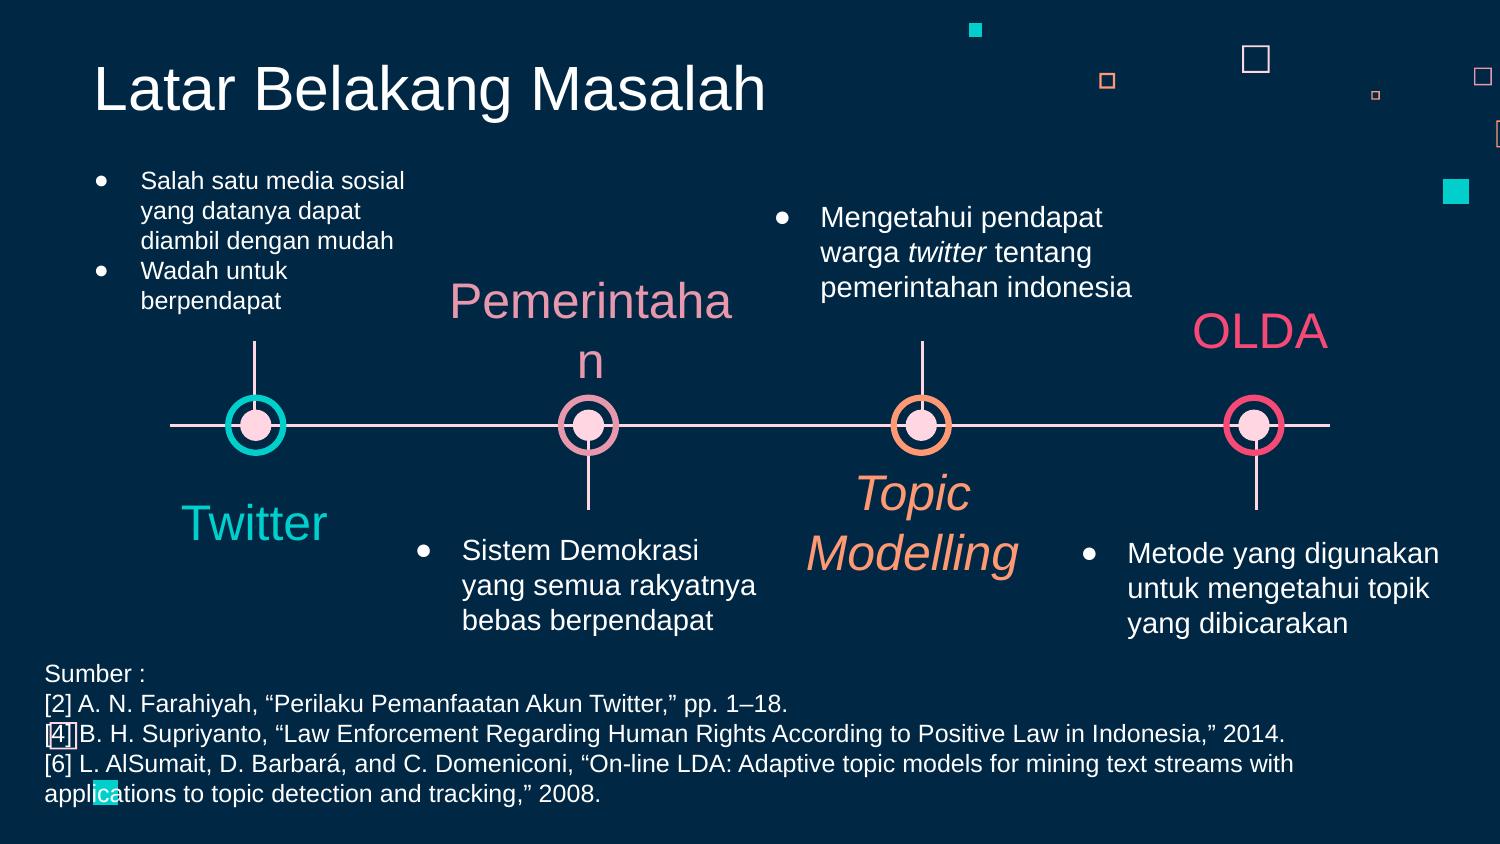

# Latar Belakang Masalah
Salah satu media sosial yang datanya dapat diambil dengan mudah
Wadah untuk berpendapat
Mengetahui pendapat warga twitter tentang pemerintahan indonesia
Pemerintahan
OLDA

Twitter
Topic Modelling
Sistem Demokrasi yang semua rakyatnya bebas berpendapat
Metode yang digunakan untuk mengetahui topik yang dibicarakan
Sumber :
[2] A. N. Farahiyah, “Perilaku Pemanfaatan Akun Twitter,” pp. 1–18.
[4] B. H. Supriyanto, “Law Enforcement Regarding Human Rights According to Positive Law in Indonesia,” 2014.
[6] L. AlSumait, D. Barbará, and C. Domeniconi, “On-line LDA: Adaptive topic models for mining text streams with applications to topic detection and tracking,” 2008.